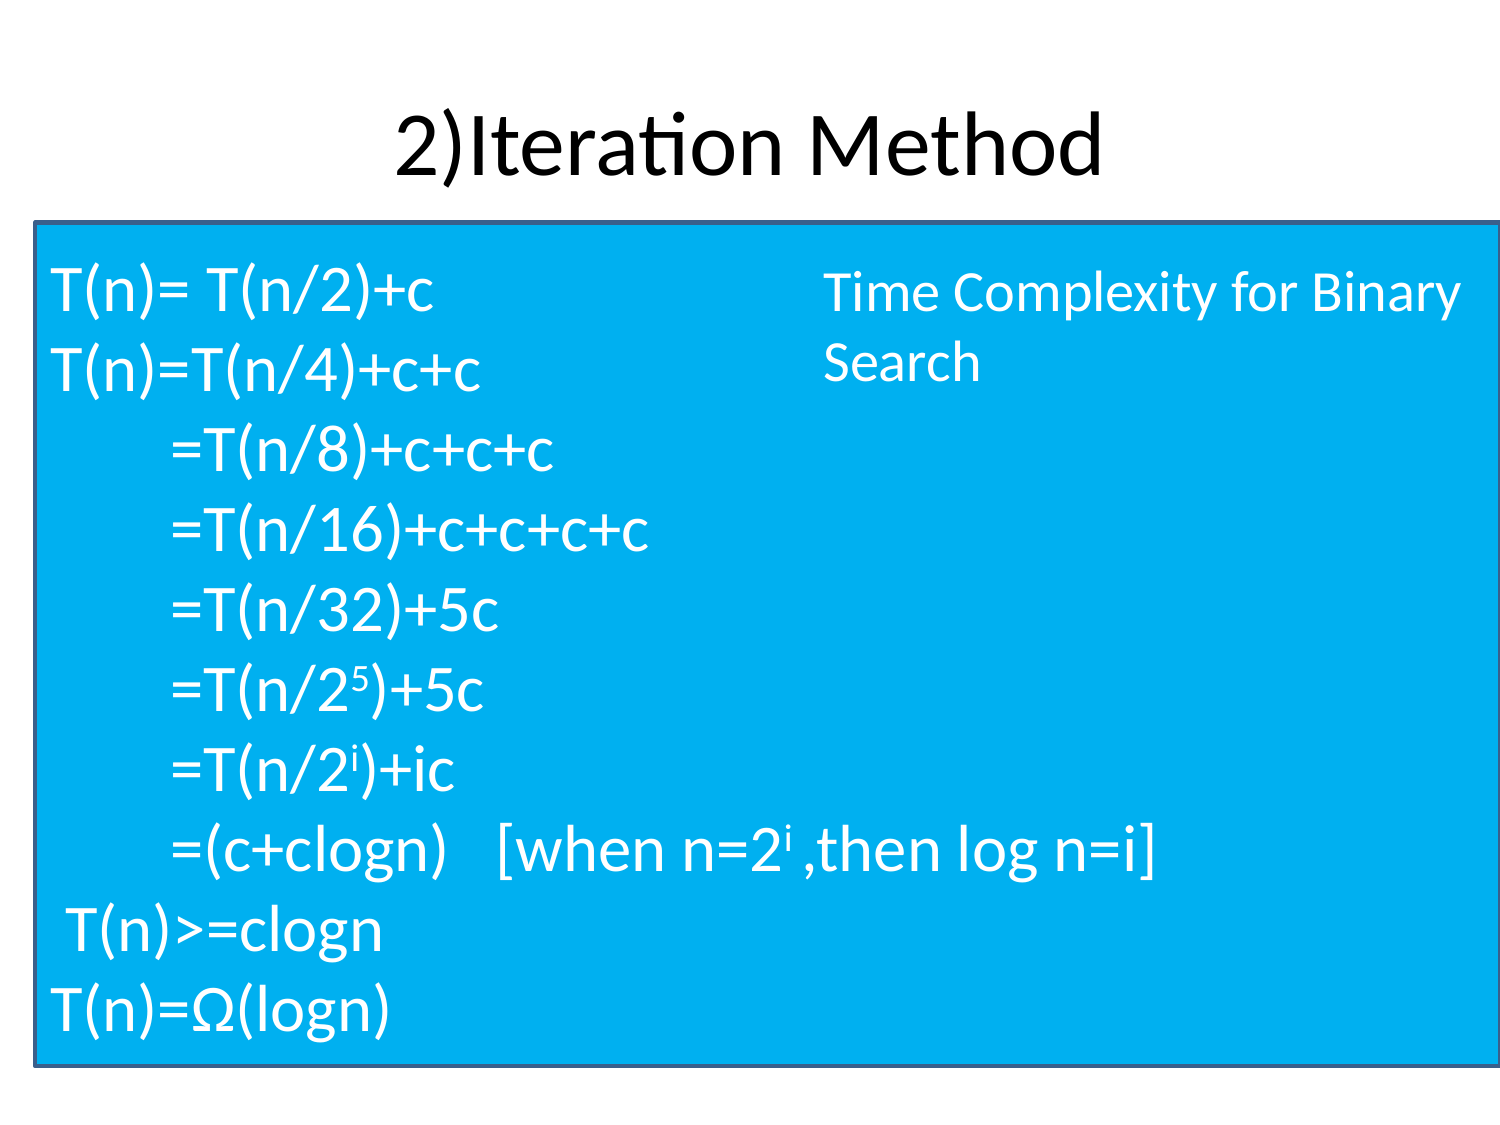

# 2)Iteration Method
T(n)= T(n/2)+c
T(n)=T(n/4)+c+c
        =T(n/8)+c+c+c
        =T(n/16)+c+c+c+c
        =T(n/32)+5c
        =T(n/25)+5c
        =T(n/2i)+ic
        =(c+clogn)   [when n=2i ,then log n=i]
 T(n)>=clogn
T(n)=Ω(logn)
Time Complexity for Binary Search